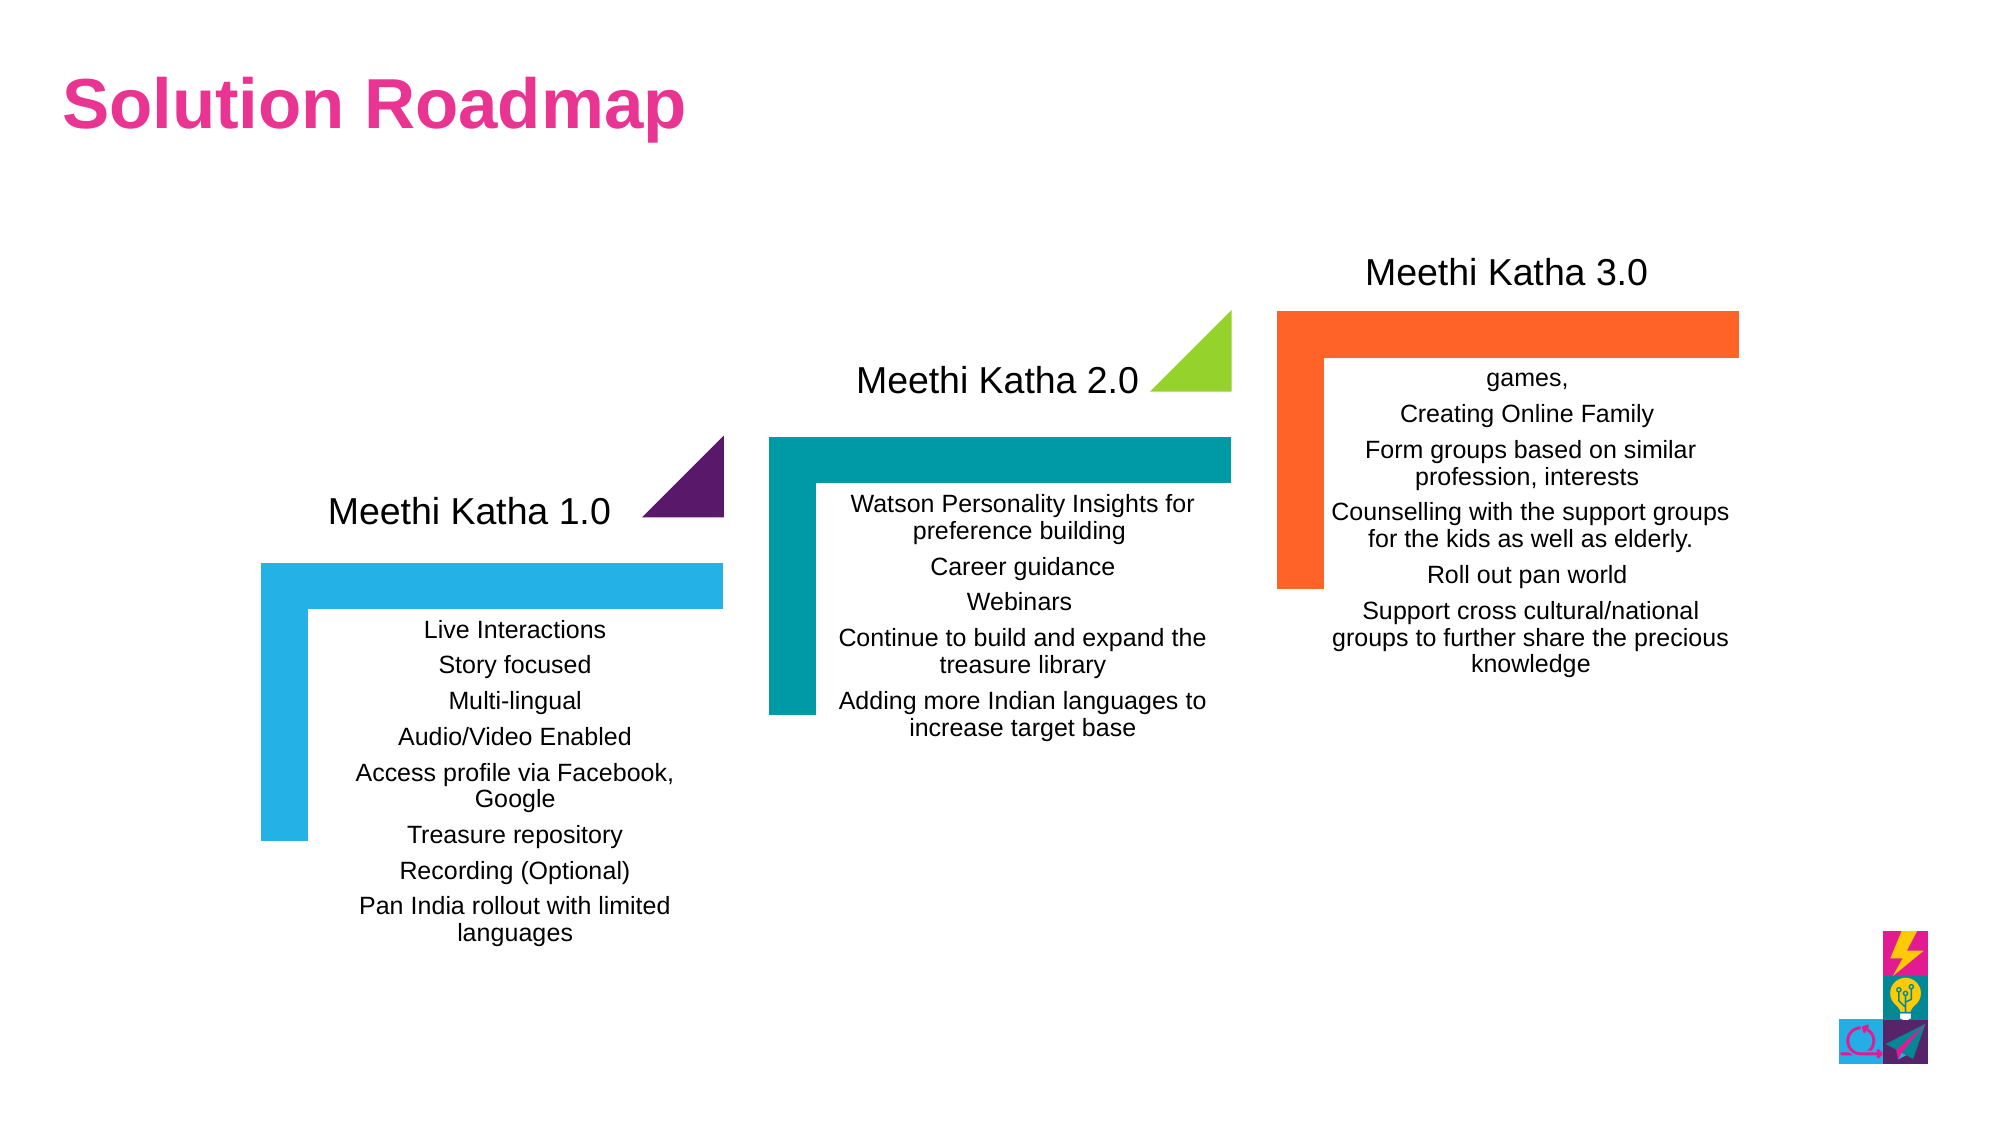

# Solution Roadmap
Live Interactions
Story focused
Multi-lingual
Audio/Video Enabled
Access profile via Facebook, Google
Treasure repository
Recording (Optional)
Pan India rollout with limited languages

Watson Personality Insights for preference building
Career guidance
Webinars
Continue to build and expand the treasure library
Adding more Indian languages to increase target base

games,
Creating Online Family
Form groups based on similar profession, interests
Counselling with the support groups for the kids as well as elderly.
Roll out pan world
Support cross cultural/national groups to further share the precious knowledge

Meethi Katha 3.0
Meethi Katha 2.0
Meethi Katha 1.0